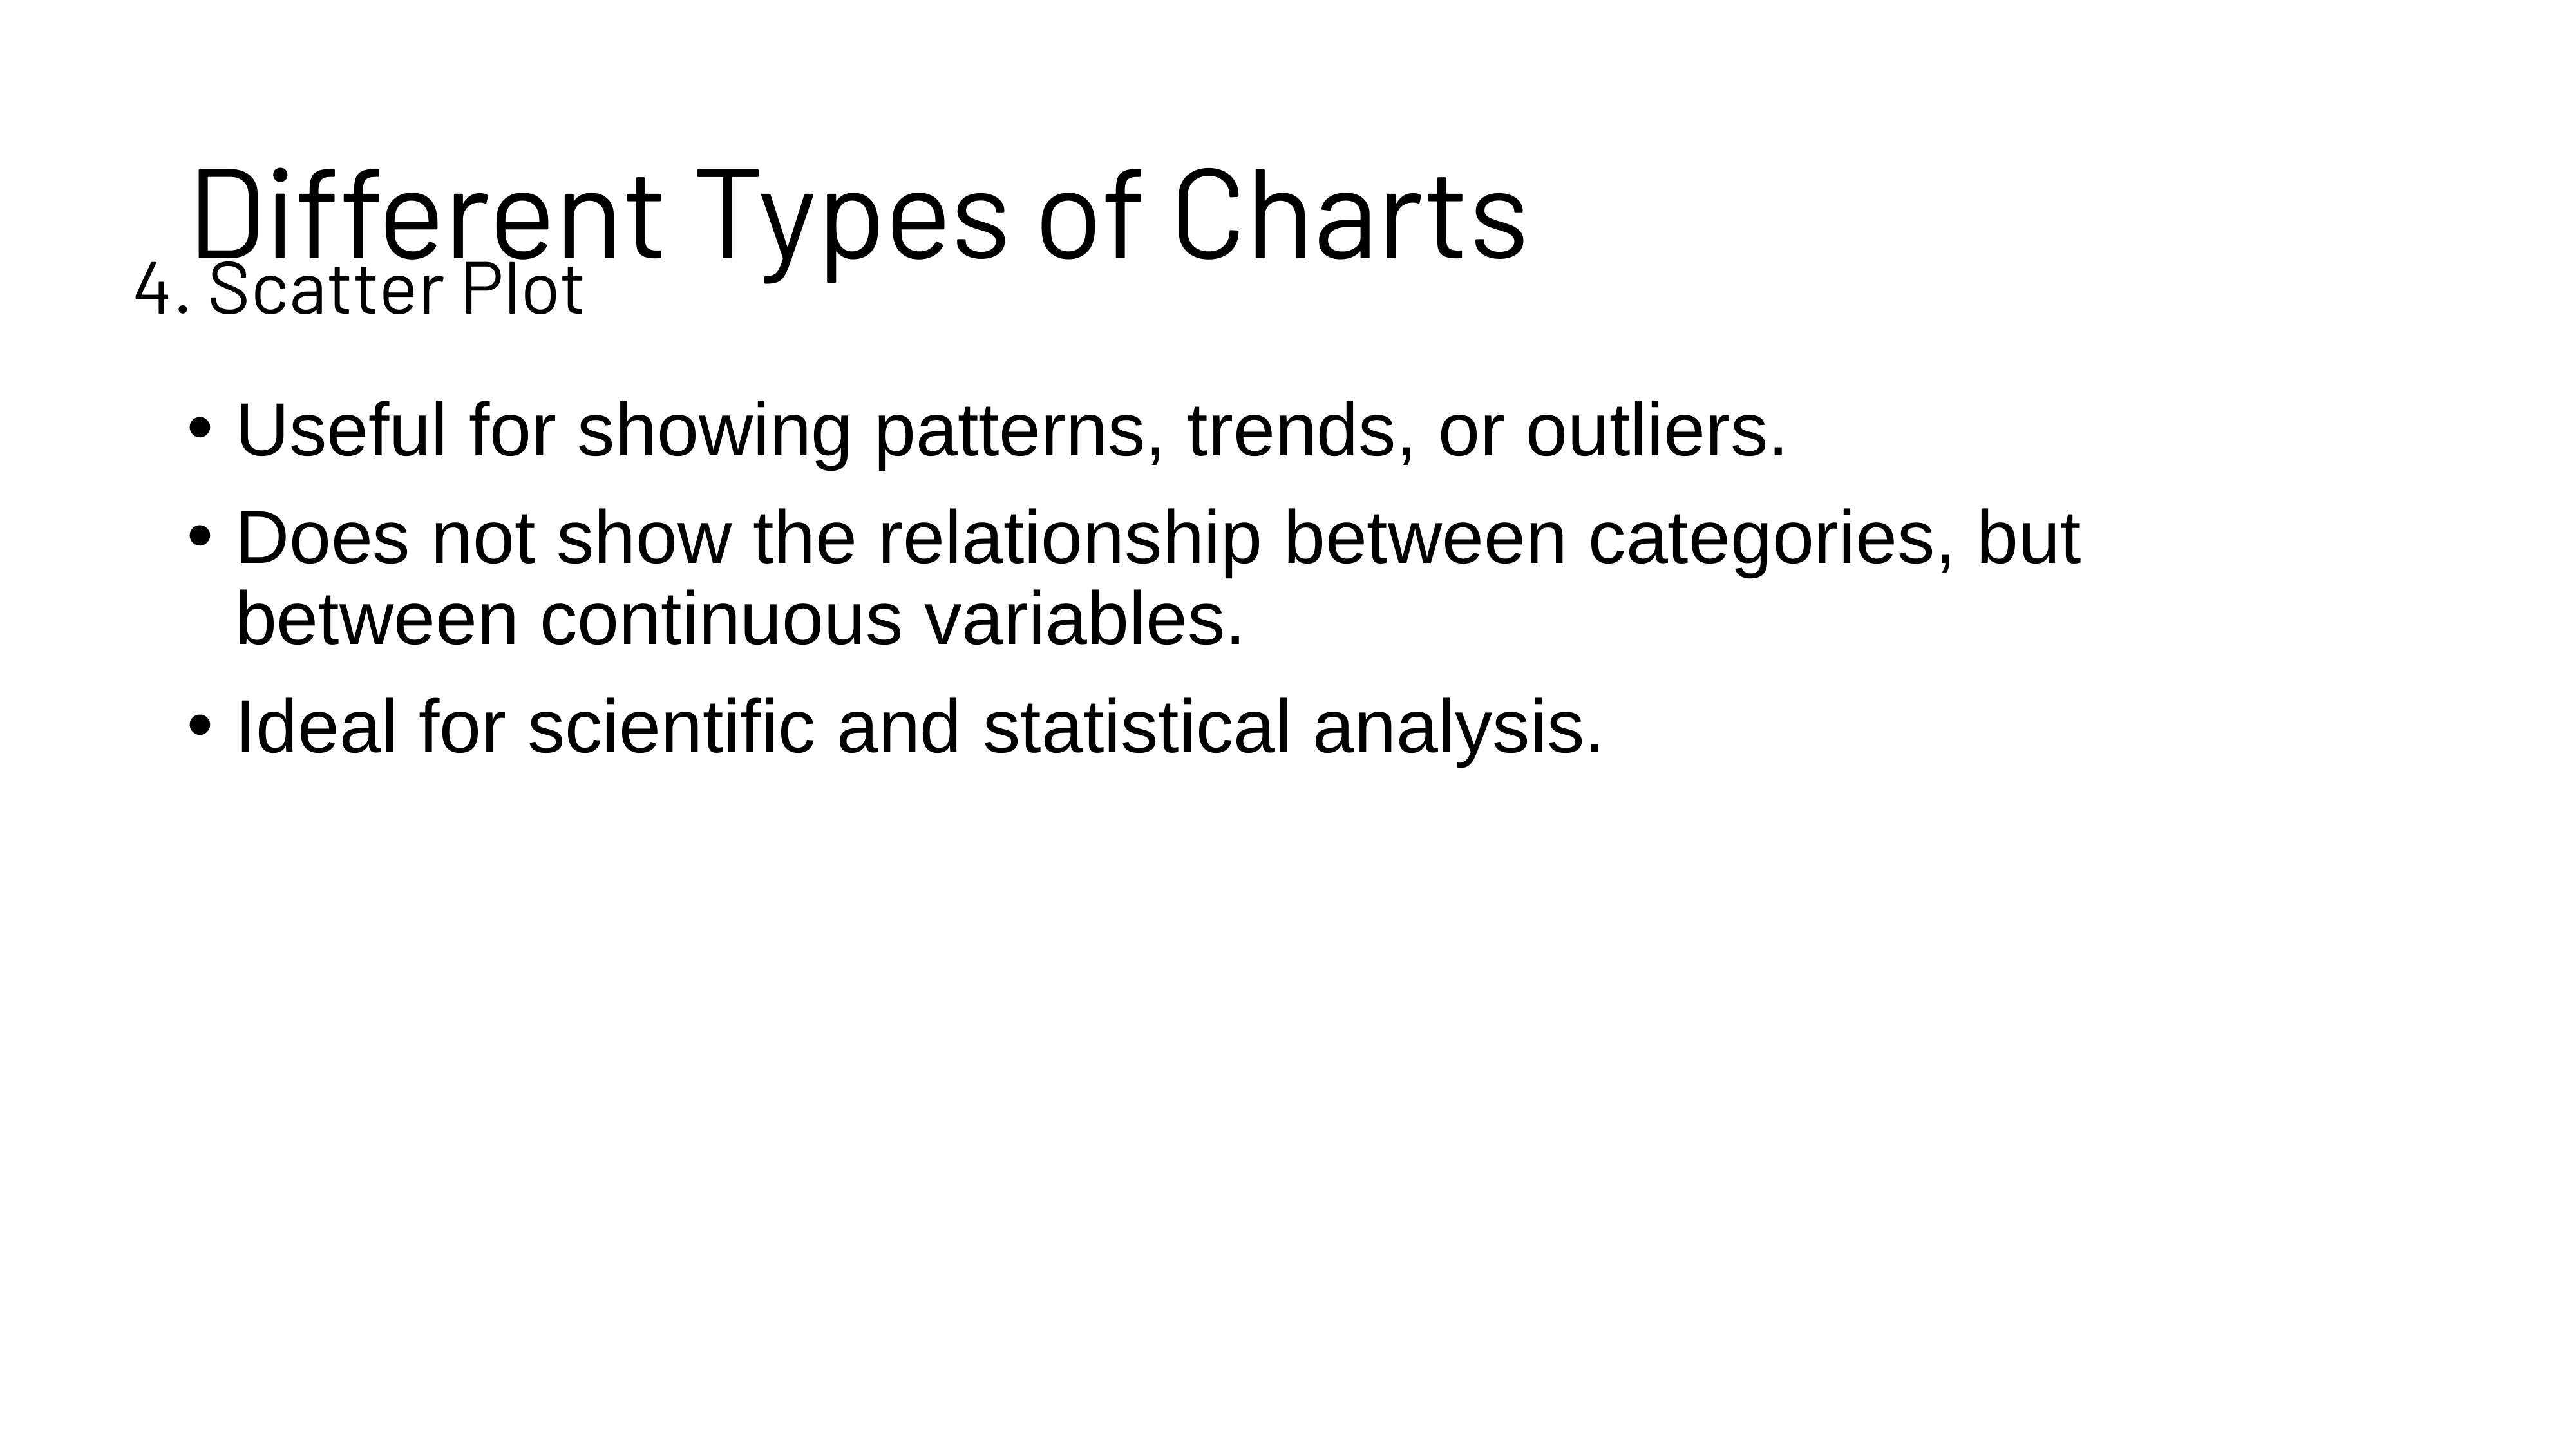

# Different Types of Charts
4. Scatter Plot
Useful for showing patterns, trends, or outliers.
Does not show the relationship between categories, but between continuous variables.
Ideal for scientific and statistical analysis.